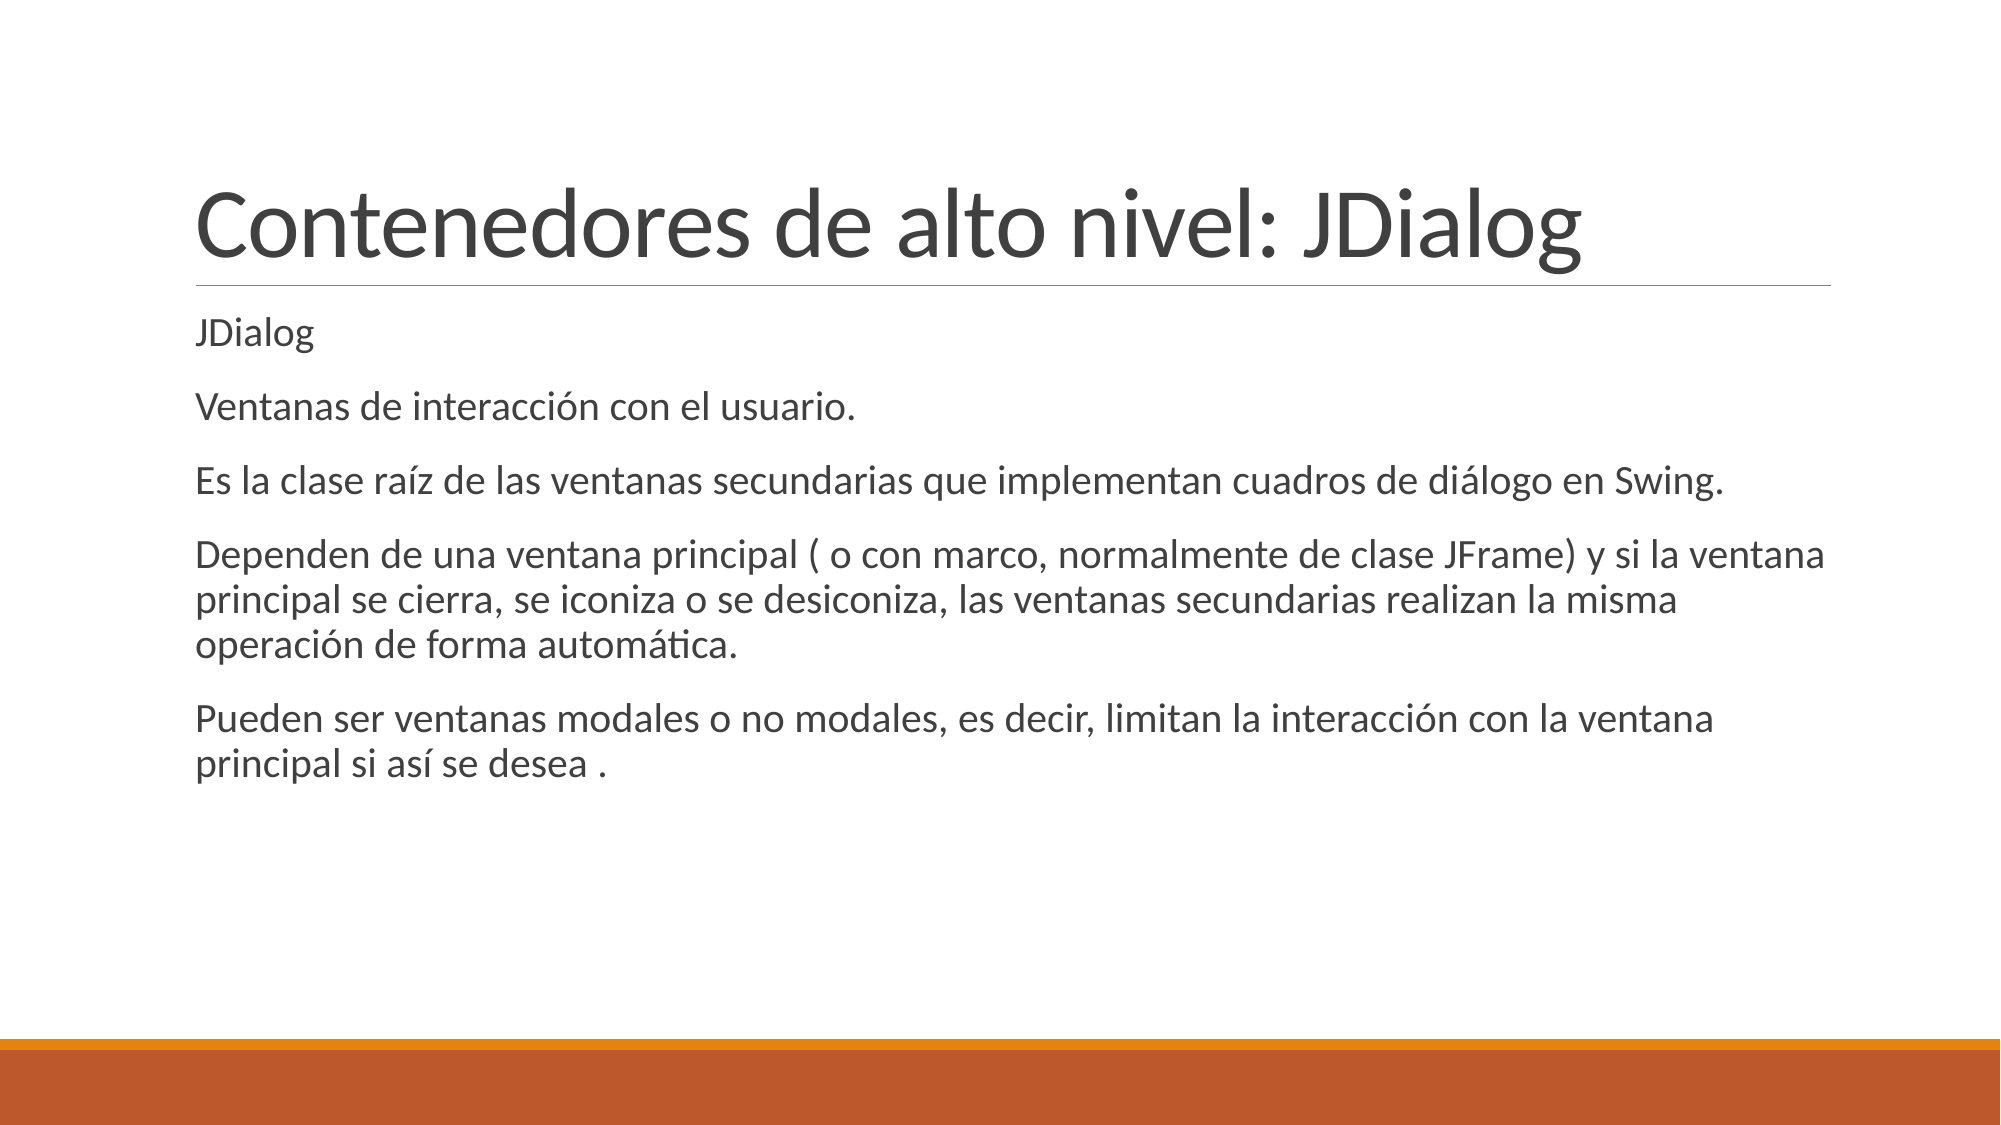

# Contenedores de alto nivel: JDialog
JDialog
Ventanas de interacción con el usuario.
Es la clase raíz de las ventanas secundarias que implementan cuadros de diálogo en Swing.
Dependen de una ventana principal ( o con marco, normalmente de clase JFrame) y si la ventana principal se cierra, se iconiza o se desiconiza, las ventanas secundarias realizan la misma operación de forma automática.
Pueden ser ventanas modales o no modales, es decir, limitan la interacción con la ventana principal si así se desea .